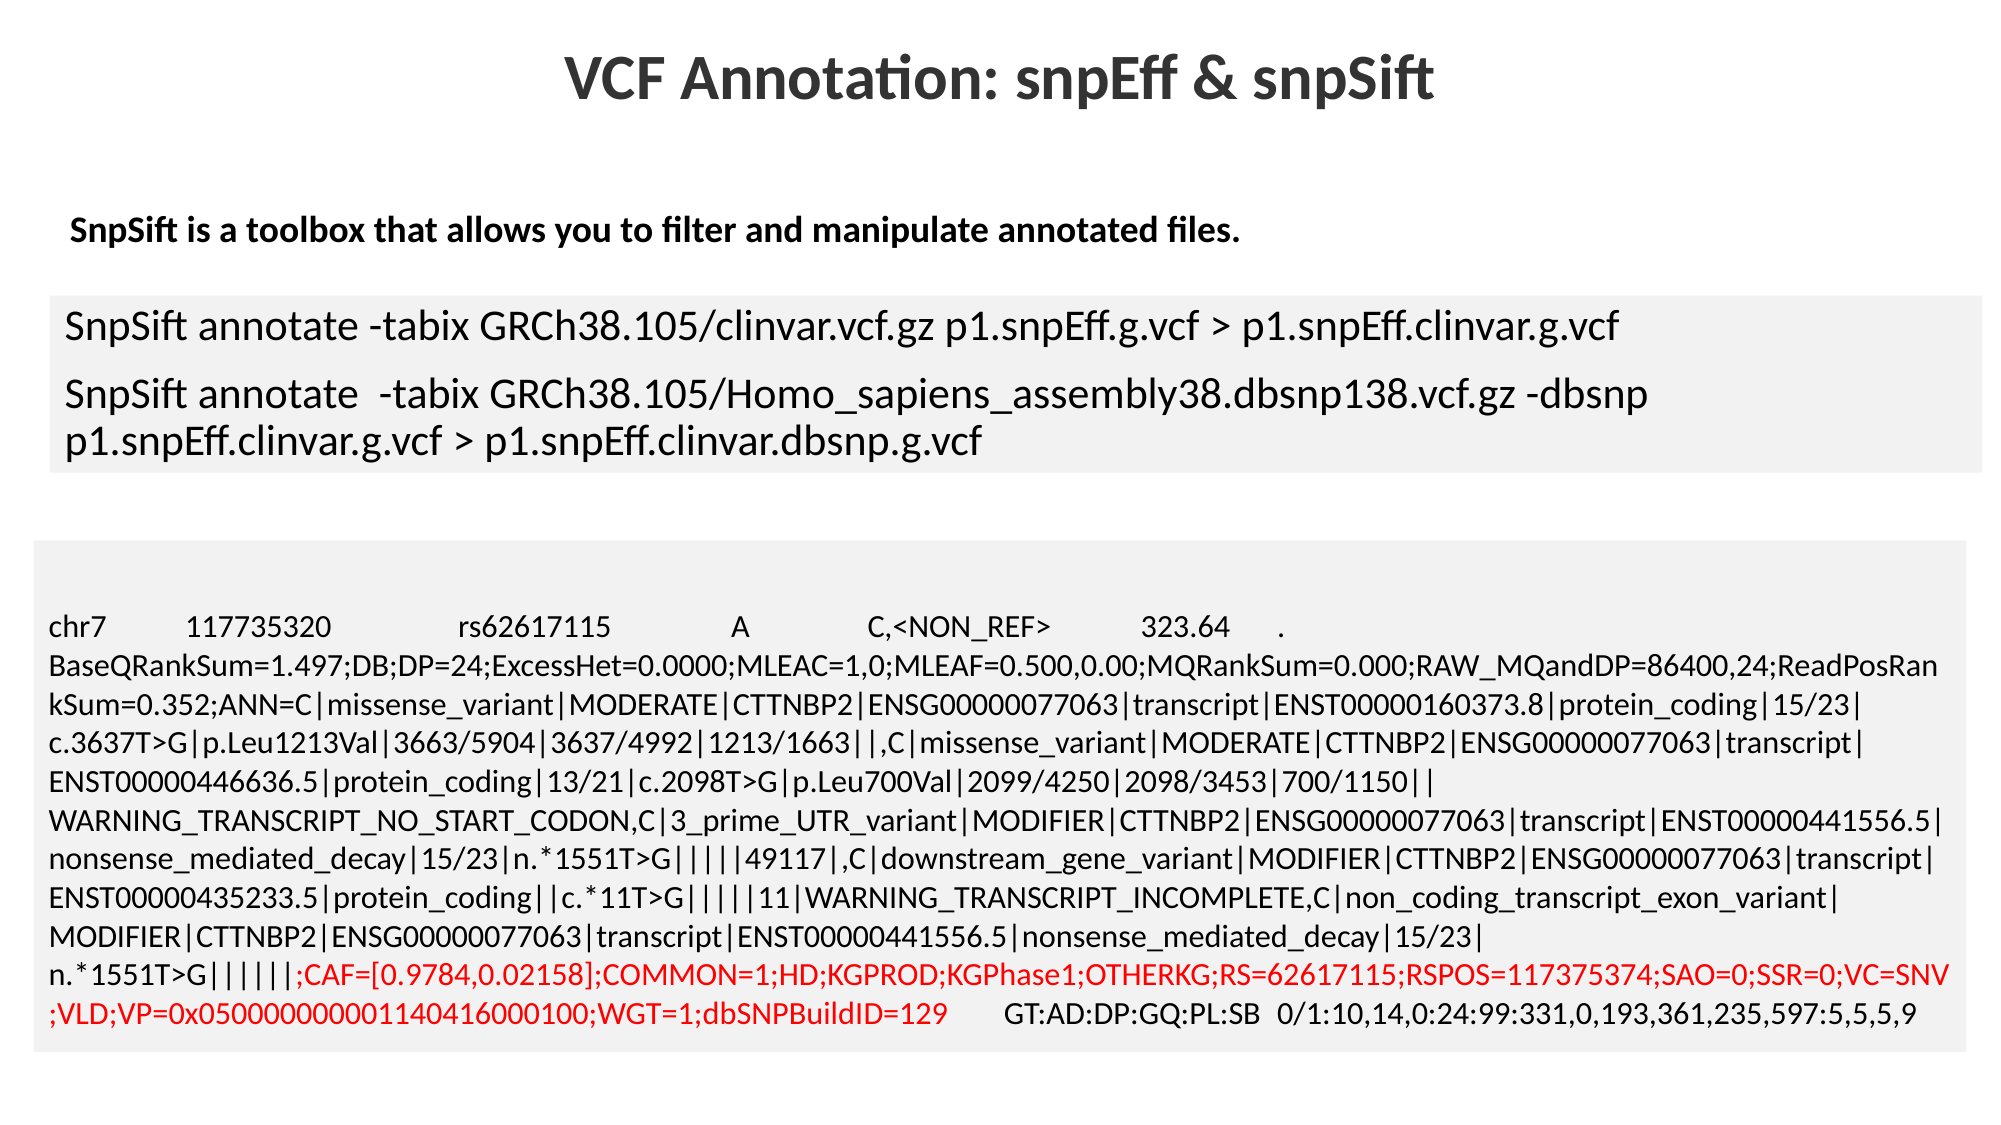

VCF Annotation: snpEff & snpSift
SnpSift is a toolbox that allows you to filter and manipulate annotated files.
SnpSift annotate -tabix GRCh38.105/clinvar.vcf.gz p1.snpEff.g.vcf > p1.snpEff.clinvar.g.vcf
SnpSift annotate  -tabix GRCh38.105/Homo_sapiens_assembly38.dbsnp138.vcf.gz -dbsnp p1.snpEff.clinvar.g.vcf > p1.snpEff.clinvar.dbsnp.g.vcf

chr7	117735320	rs62617115	A	C,<NON_REF>	323.64	.	BaseQRankSum=1.497;DB;DP=24;ExcessHet=0.0000;MLEAC=1,0;MLEAF=0.500,0.00;MQRankSum=0.000;RAW_MQandDP=86400,24;ReadPosRankSum=0.352;ANN=C|missense_variant|MODERATE|CTTNBP2|ENSG00000077063|transcript|ENST00000160373.8|protein_coding|15/23|c.3637T>G|p.Leu1213Val|3663/5904|3637/4992|1213/1663||,C|missense_variant|MODERATE|CTTNBP2|ENSG00000077063|transcript|ENST00000446636.5|protein_coding|13/21|c.2098T>G|p.Leu700Val|2099/4250|2098/3453|700/1150||WARNING_TRANSCRIPT_NO_START_CODON,C|3_prime_UTR_variant|MODIFIER|CTTNBP2|ENSG00000077063|transcript|ENST00000441556.5|nonsense_mediated_decay|15/23|n.*1551T>G|||||49117|,C|downstream_gene_variant|MODIFIER|CTTNBP2|ENSG00000077063|transcript|ENST00000435233.5|protein_coding||c.*11T>G|||||11|WARNING_TRANSCRIPT_INCOMPLETE,C|non_coding_transcript_exon_variant|MODIFIER|CTTNBP2|ENSG00000077063|transcript|ENST00000441556.5|nonsense_mediated_decay|15/23|n.*1551T>G||||||;CAF=[0.9784,0.02158];COMMON=1;HD;KGPROD;KGPhase1;OTHERKG;RS=62617115;RSPOS=117375374;SAO=0;SSR=0;VC=SNV;VLD;VP=0x050000000001140416000100;WGT=1;dbSNPBuildID=129	GT:AD:DP:GQ:PL:SB	0/1:10,14,0:24:99:331,0,193,361,235,597:5,5,5,9